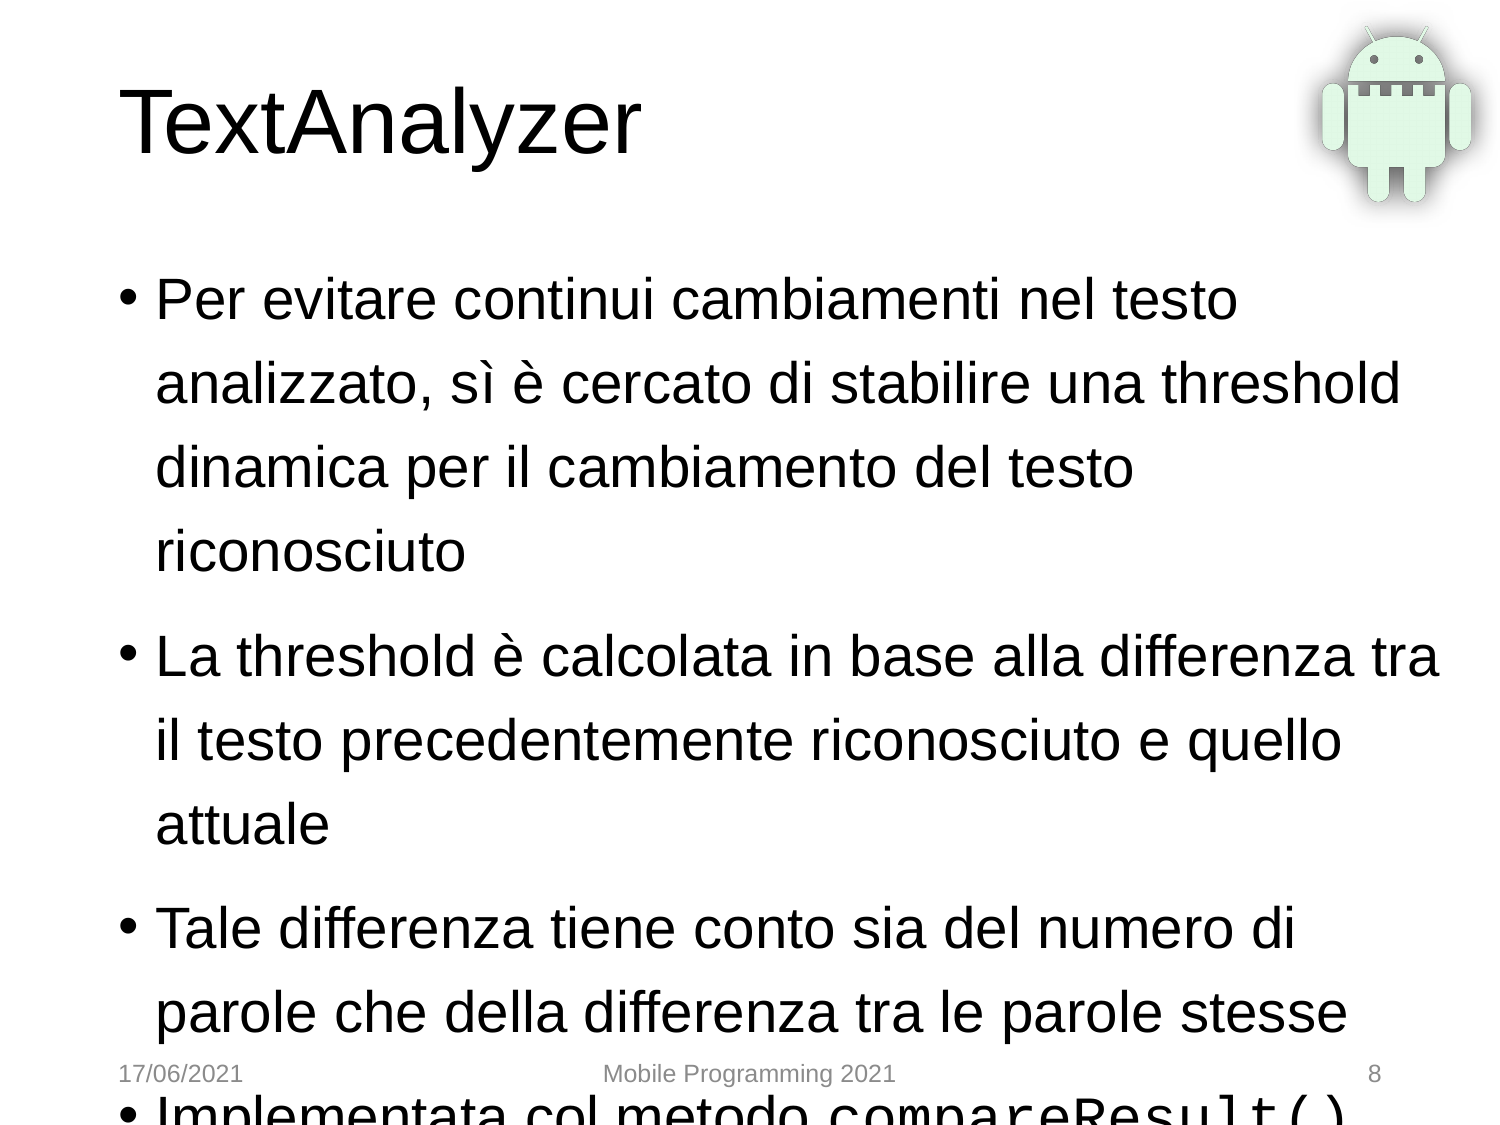

# TextAnalyzer
Per evitare continui cambiamenti nel testo analizzato, sì è cercato di stabilire una threshold dinamica per il cambiamento del testo riconosciuto
La threshold è calcolata in base alla differenza tra il testo precedentemente riconosciuto e quello attuale
Tale differenza tiene conto sia del numero di parole che della differenza tra le parole stesse
Implementata col metodo compareResult()
17/06/2021
Mobile Programming 2021
8